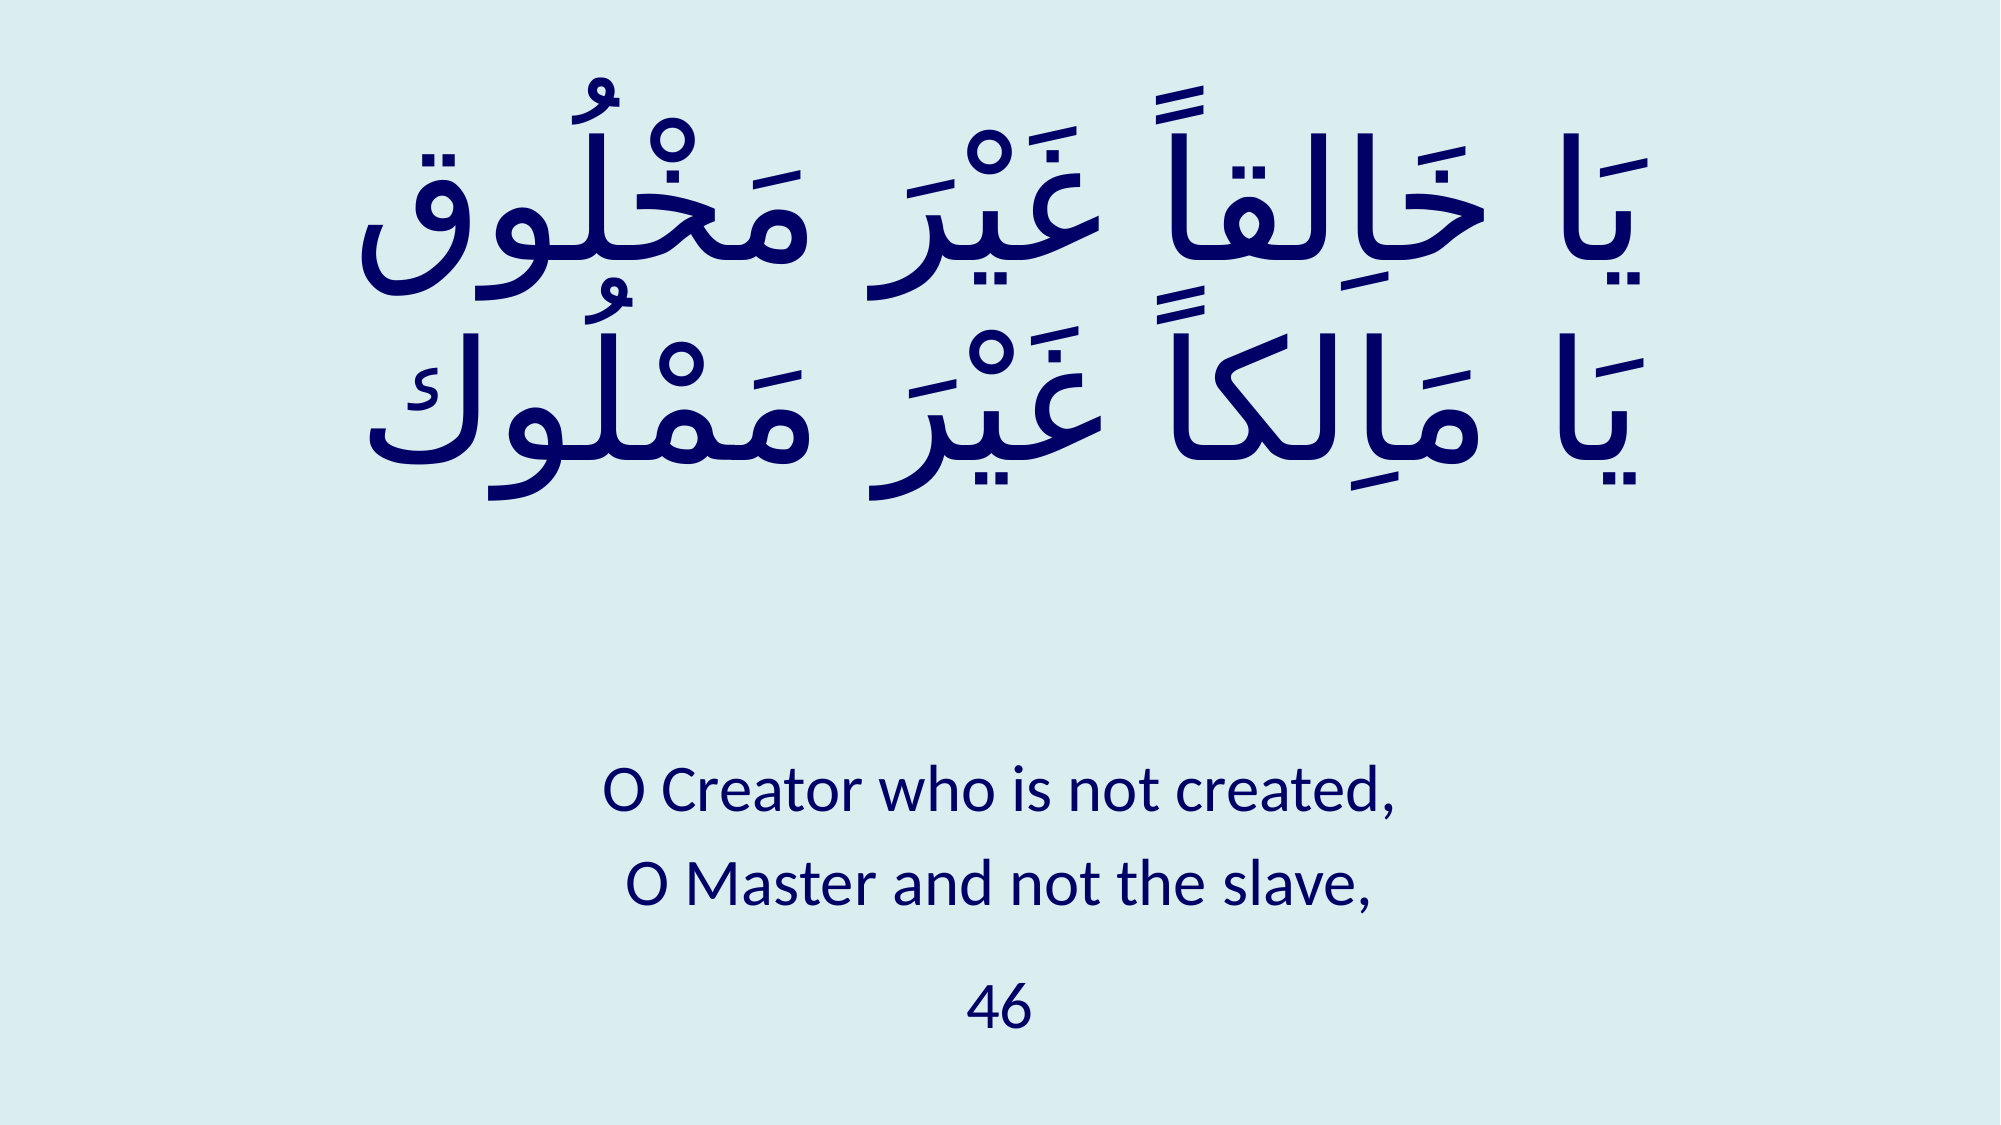

# يَا خَاِلقاً غَيْرَ مَخْلُوق يَا مَاِلكاً غَيْرَ مَمْلُوك
O Creator who is not created,
O Master and not the slave,
46